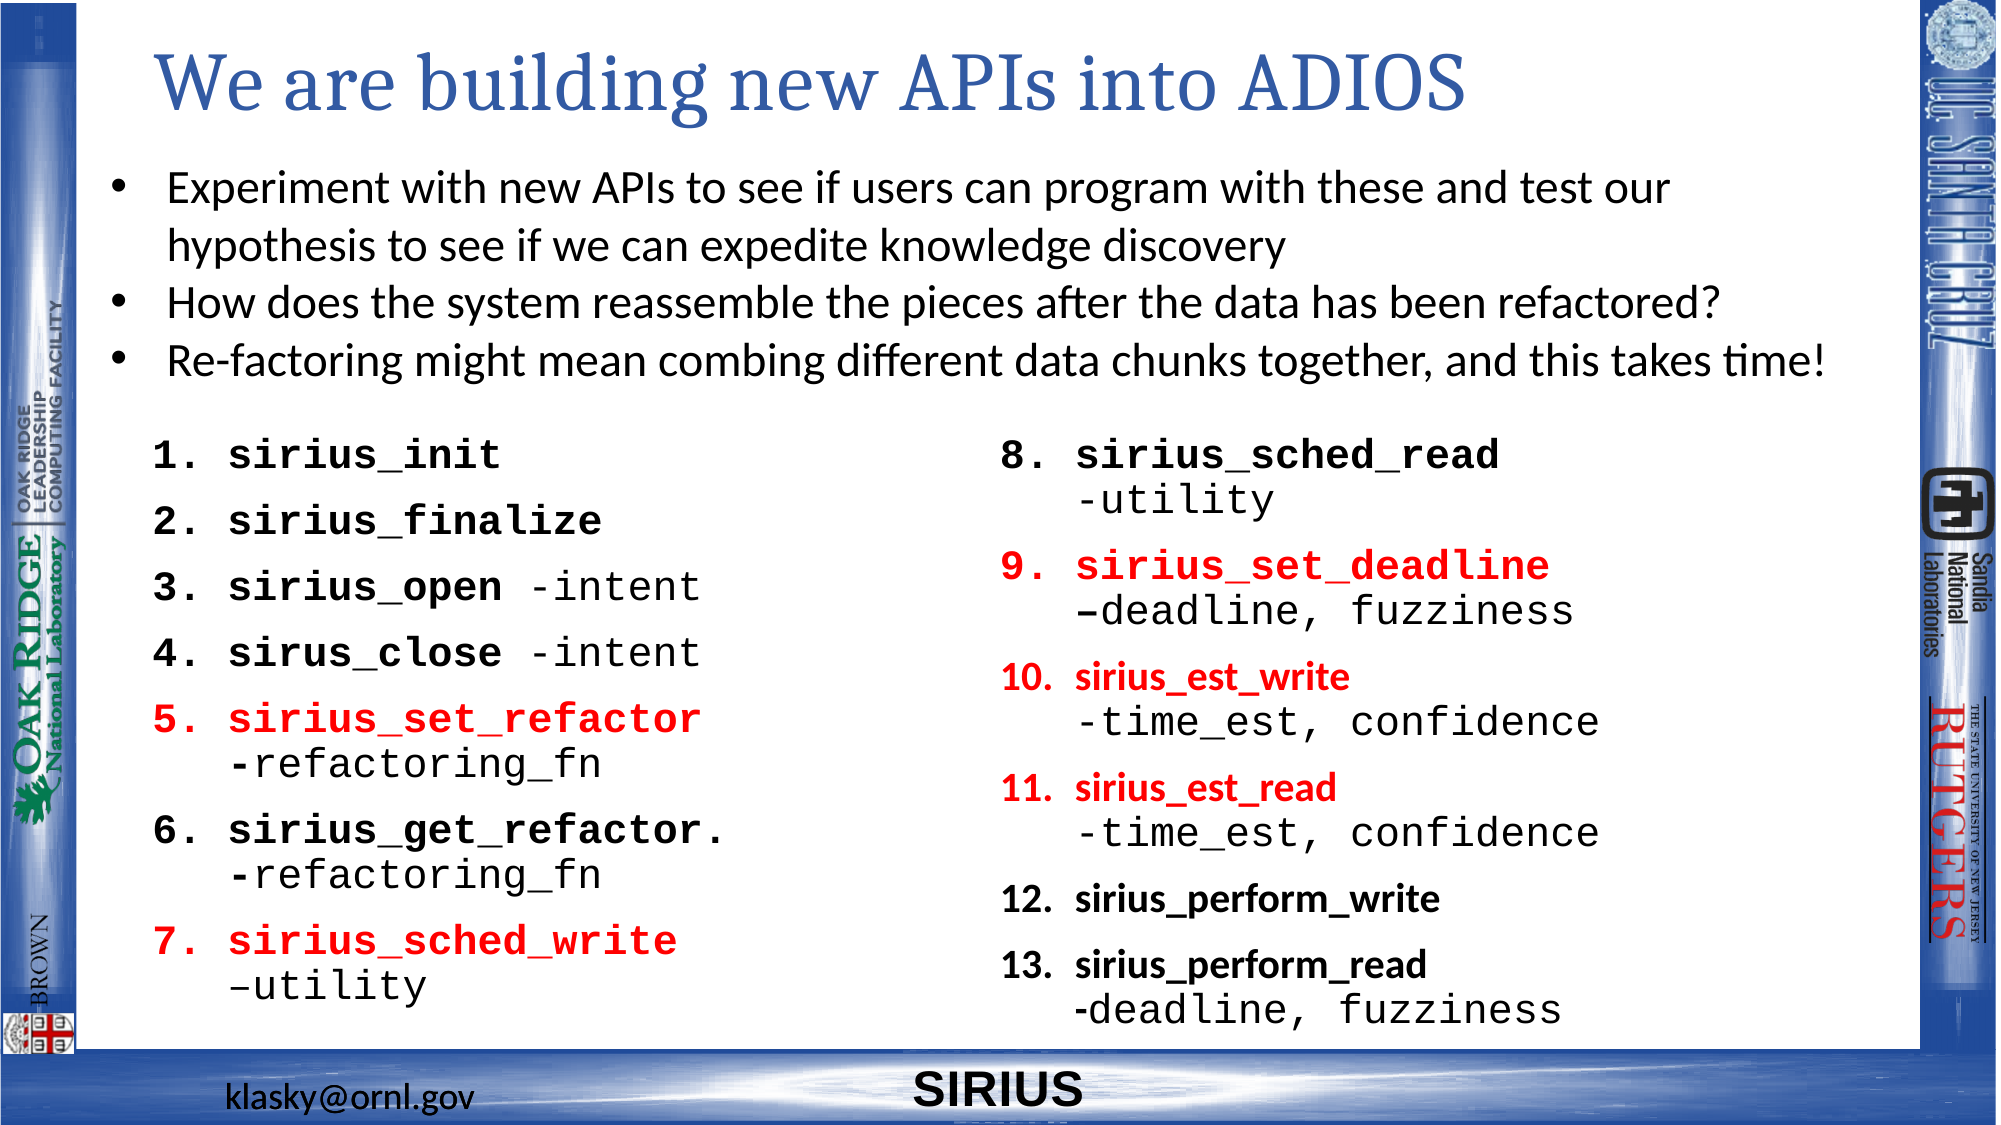

# We are building new APIs into ADIOS
Experiment with new APIs to see if users can program with these and test our hypothesis to see if we can expedite knowledge discovery
How does the system reassemble the pieces after the data has been refactored?
Re-factoring might mean combing different data chunks together, and this takes time!
sirius_init
sirius_finalize
sirius_open -intent
sirus_close -intent
sirius_set_refactor
-refactoring_fn
sirius_get_refactor.
-refactoring_fn
sirius_sched_write
–utility
sirius_sched_read
-utility
sirius_set_deadline
–deadline, fuzziness
sirius_est_write
-time_est, confidence
sirius_est_read
-time_est, confidence
sirius_perform_write
sirius_perform_read
-deadline, fuzziness